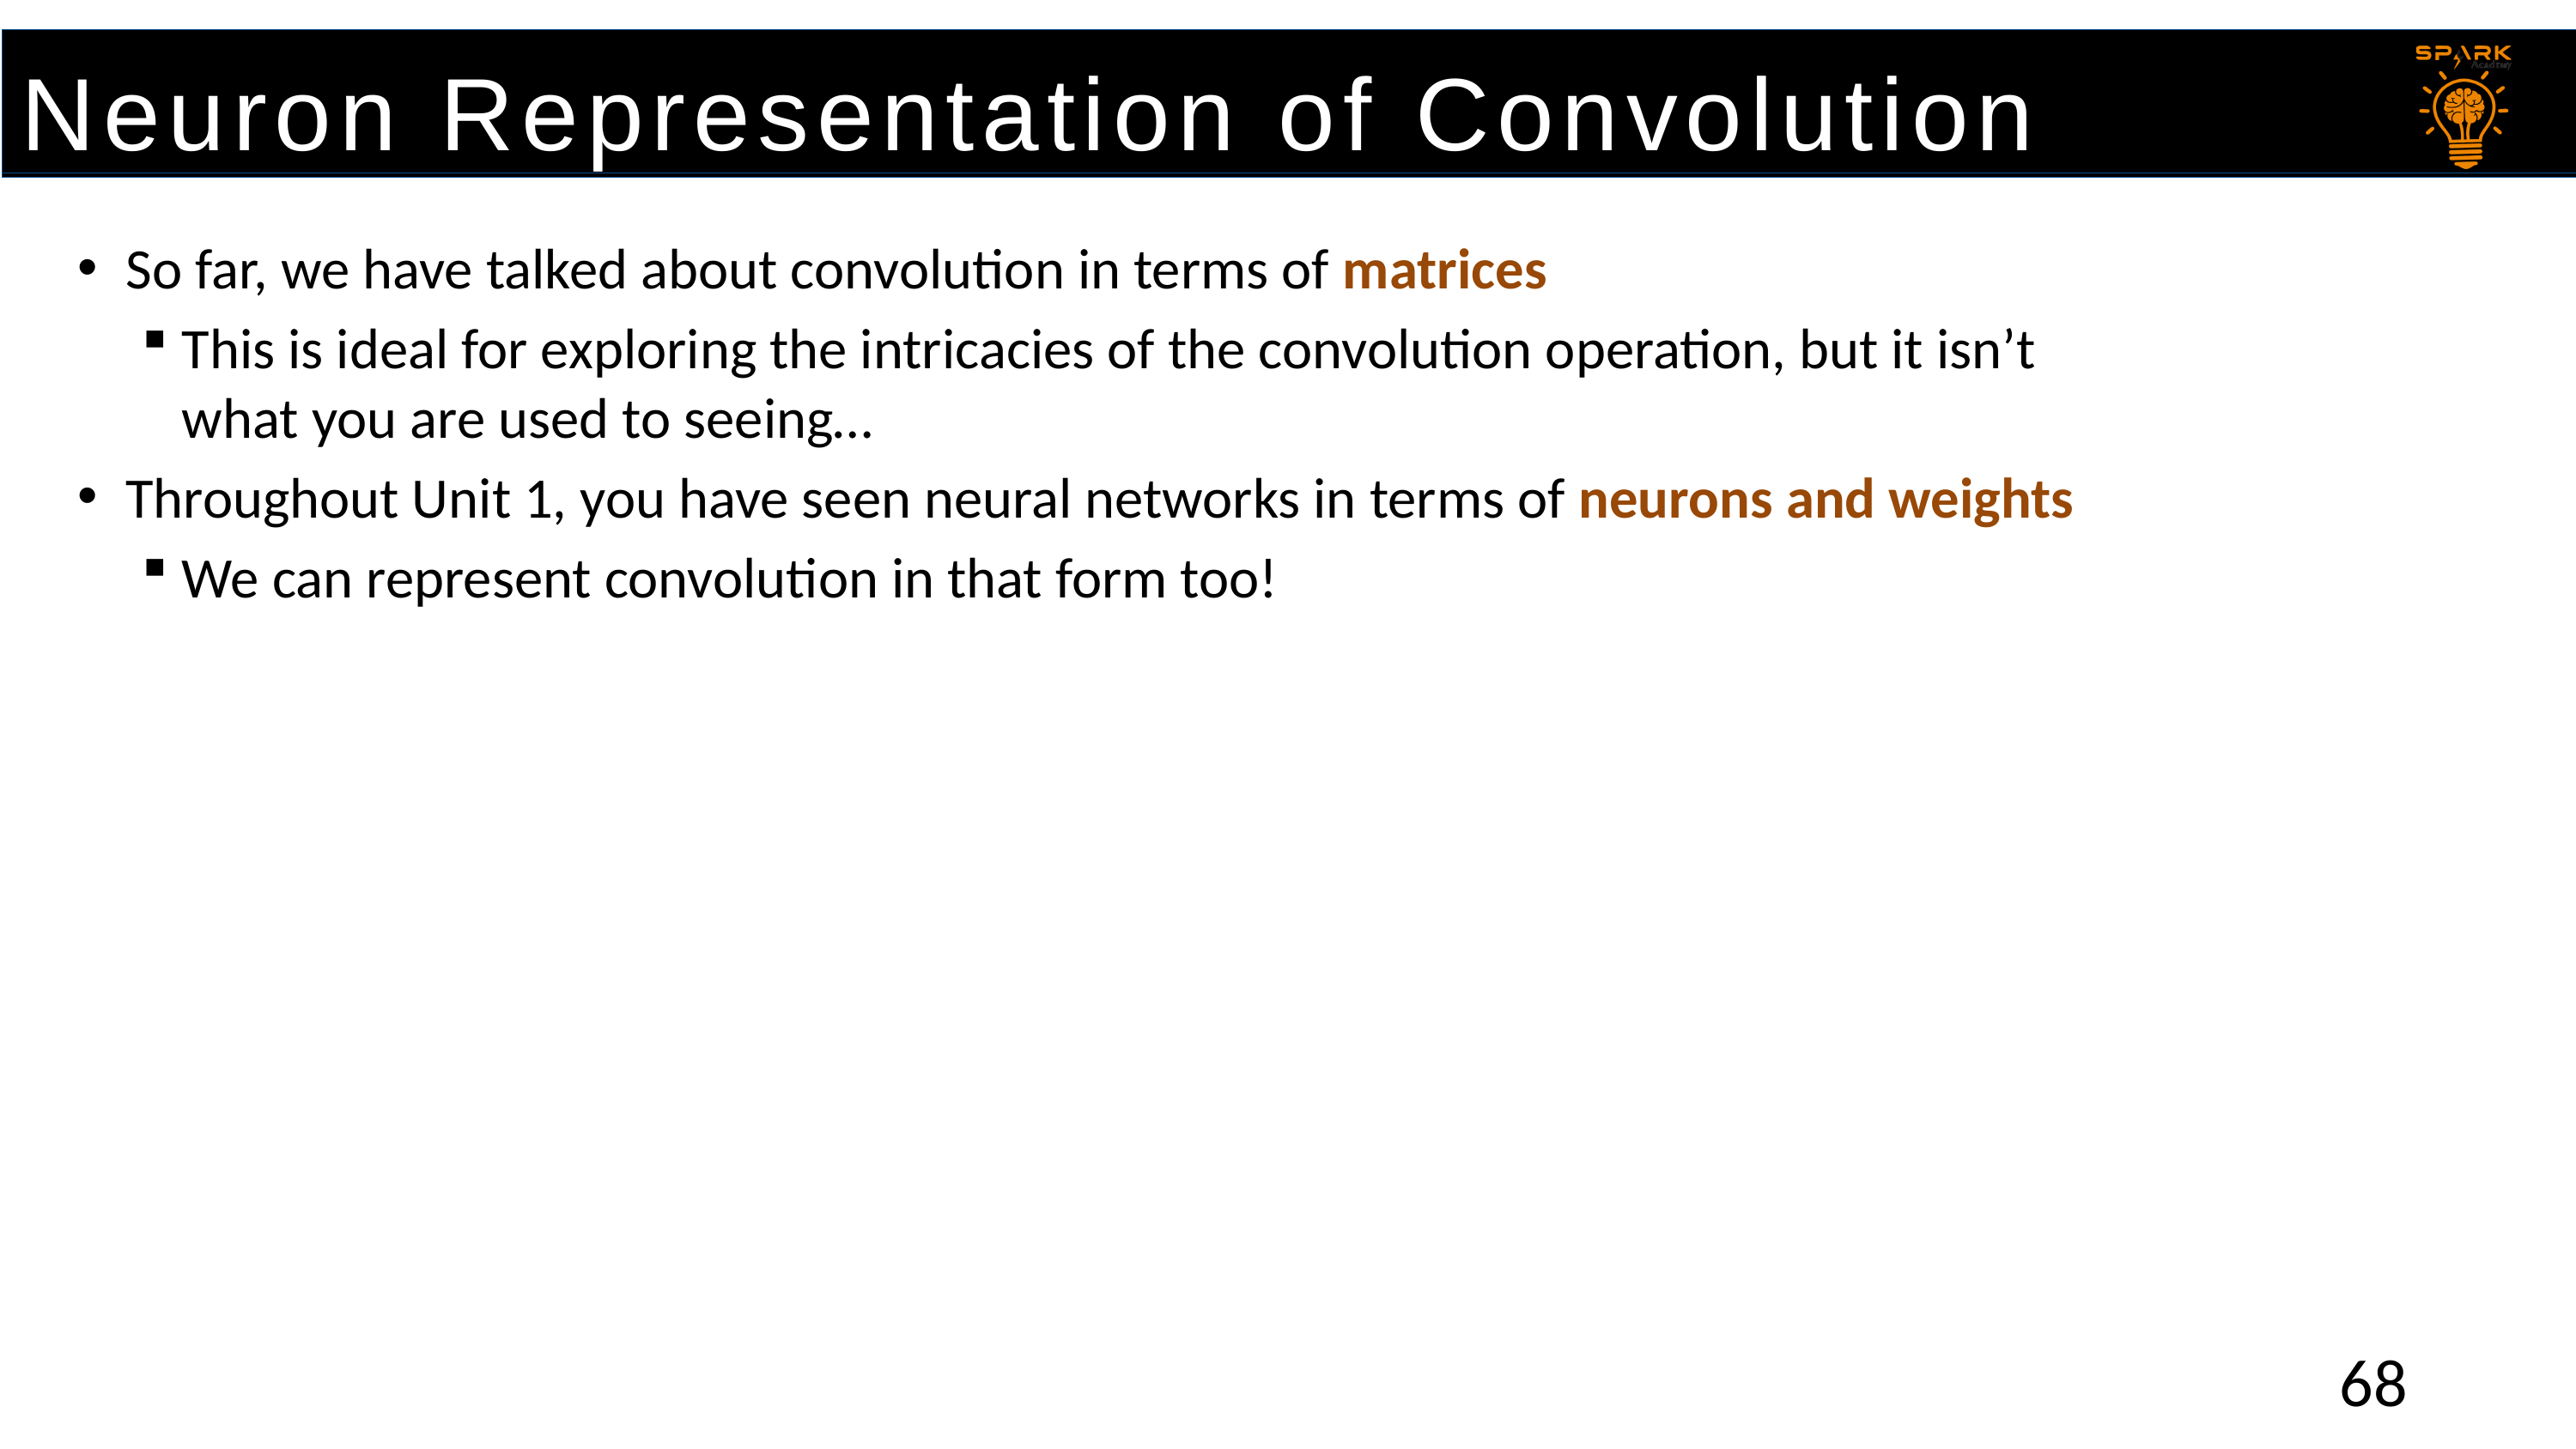

Neuron Representation of Convolution

So far, we have talked about convolution in terms of matrices
This is ideal for exploring the intricacies of the convolution operation, but it isn’t what you are used to seeing…
Throughout Unit 1, you have seen neural networks in terms of neurons and weights
We can represent convolution in that form too!
68
68